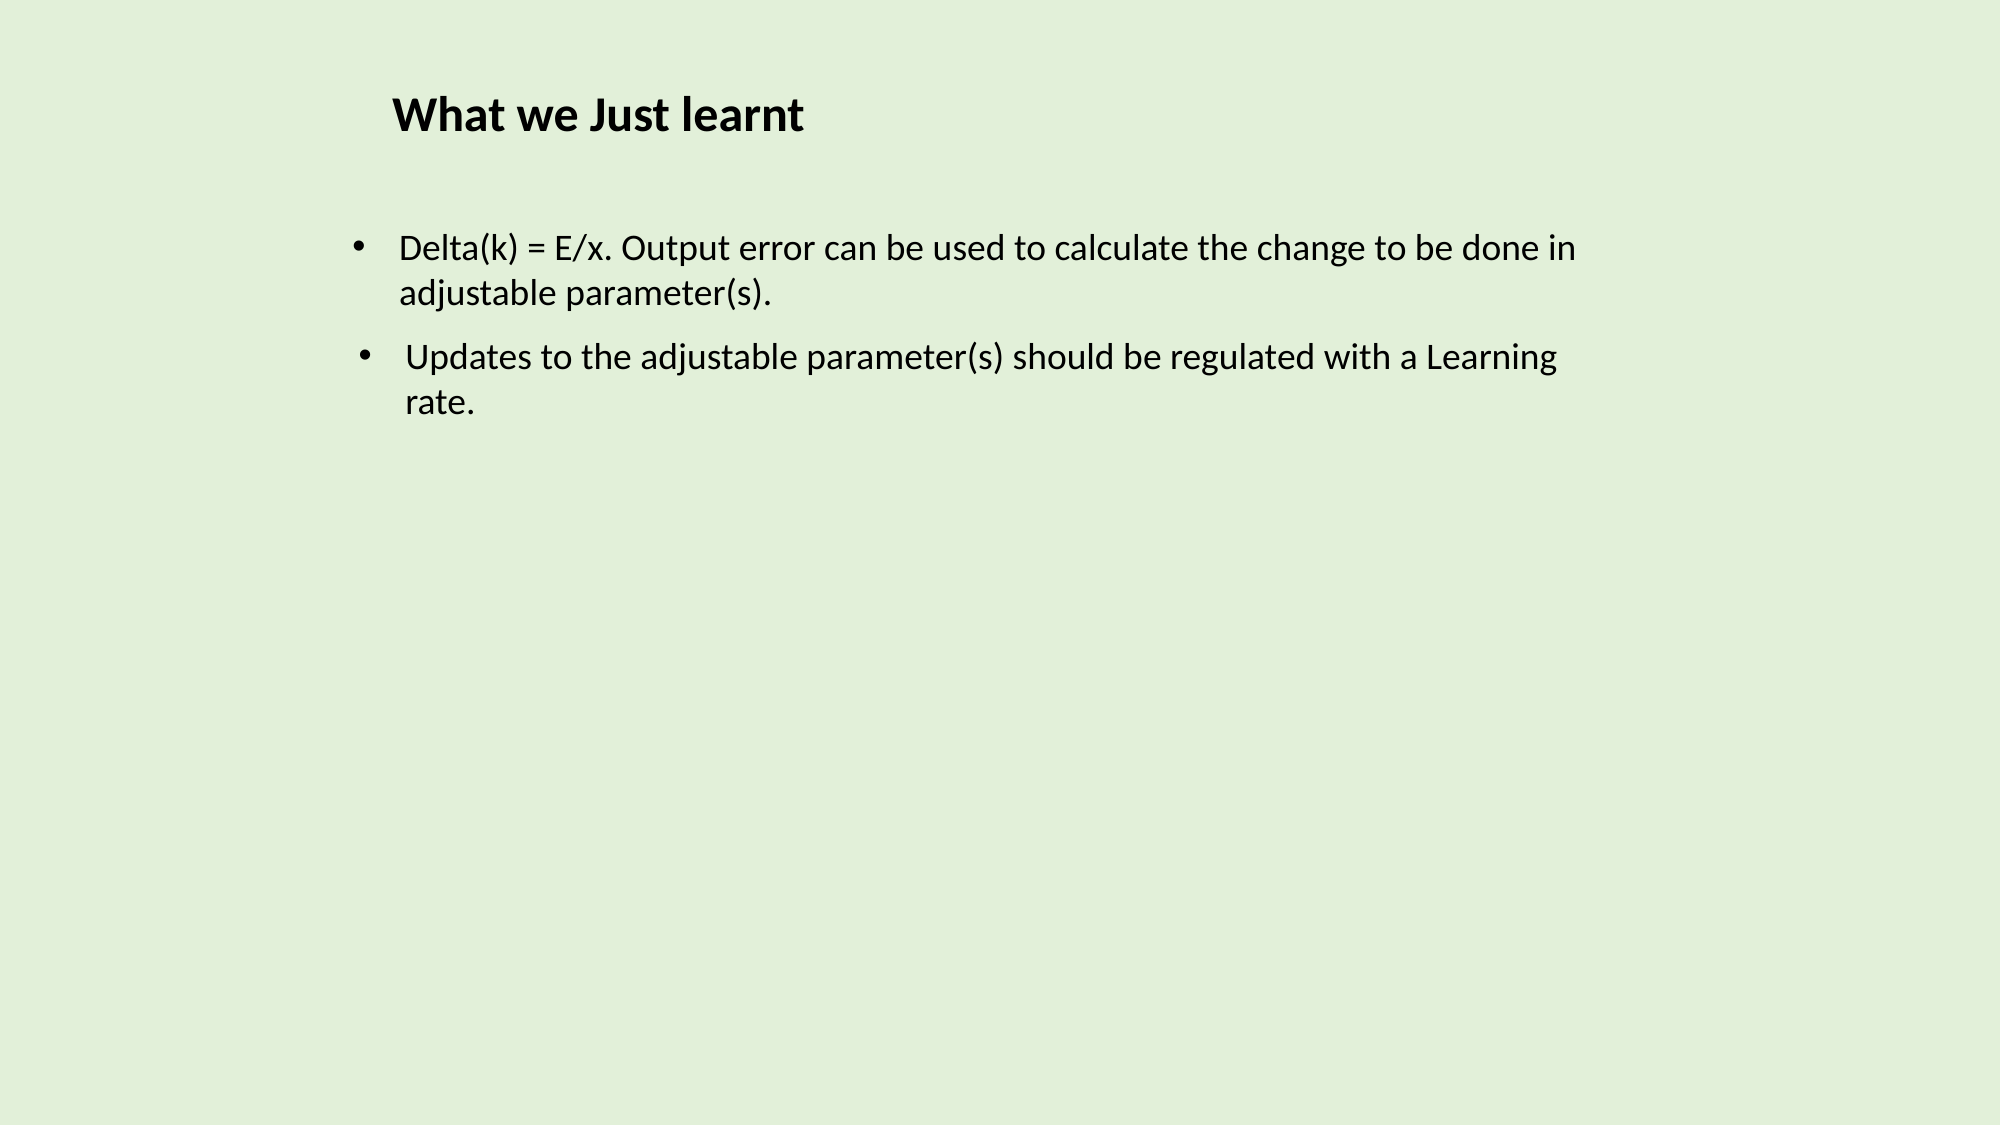

What we Just learnt
Delta(k) = E/x. Output error can be used to calculate the change to be done in adjustable parameter(s).
Updates to the adjustable parameter(s) should be regulated with a Learning rate.